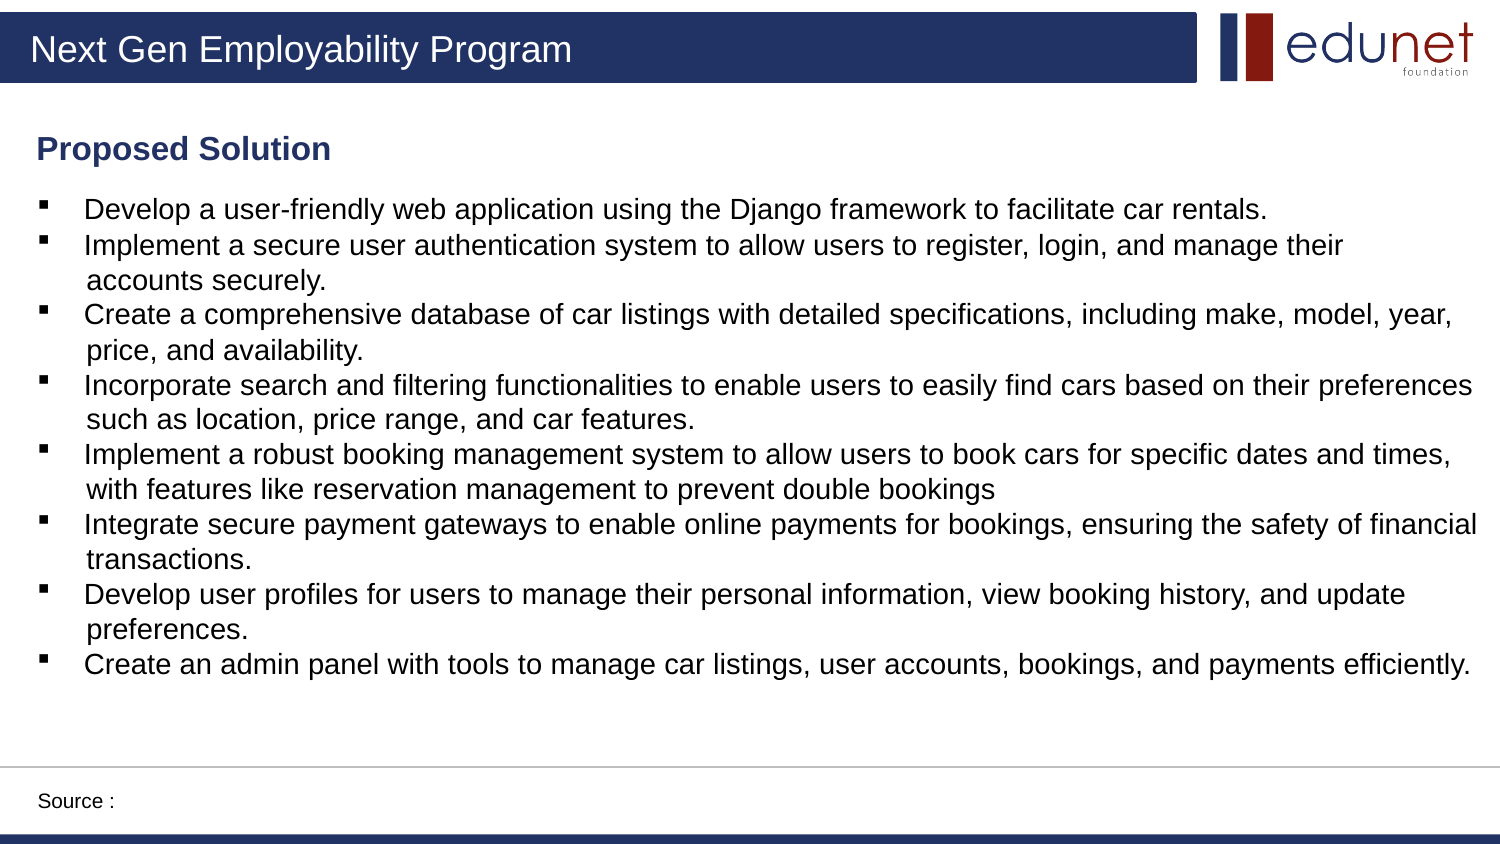

Proposed Solution
Develop a user-friendly web application using the Django framework to facilitate car rentals.
Implement a secure user authentication system to allow users to register, login, and manage their
      accounts securely.
Create a comprehensive database of car listings with detailed specifications, including make, model, year,
      price, and availability.
Incorporate search and filtering functionalities to enable users to easily find cars based on their preferences
      such as location, price range, and car features.
Implement a robust booking management system to allow users to book cars for specific dates and times,
      with features like reservation management to prevent double bookings
Integrate secure payment gateways to enable online payments for bookings, ensuring the safety of financial
      transactions.
Develop user profiles for users to manage their personal information, view booking history, and update
      preferences.
Create an admin panel with tools to manage car listings, user accounts, bookings, and payments efficiently.

Source :